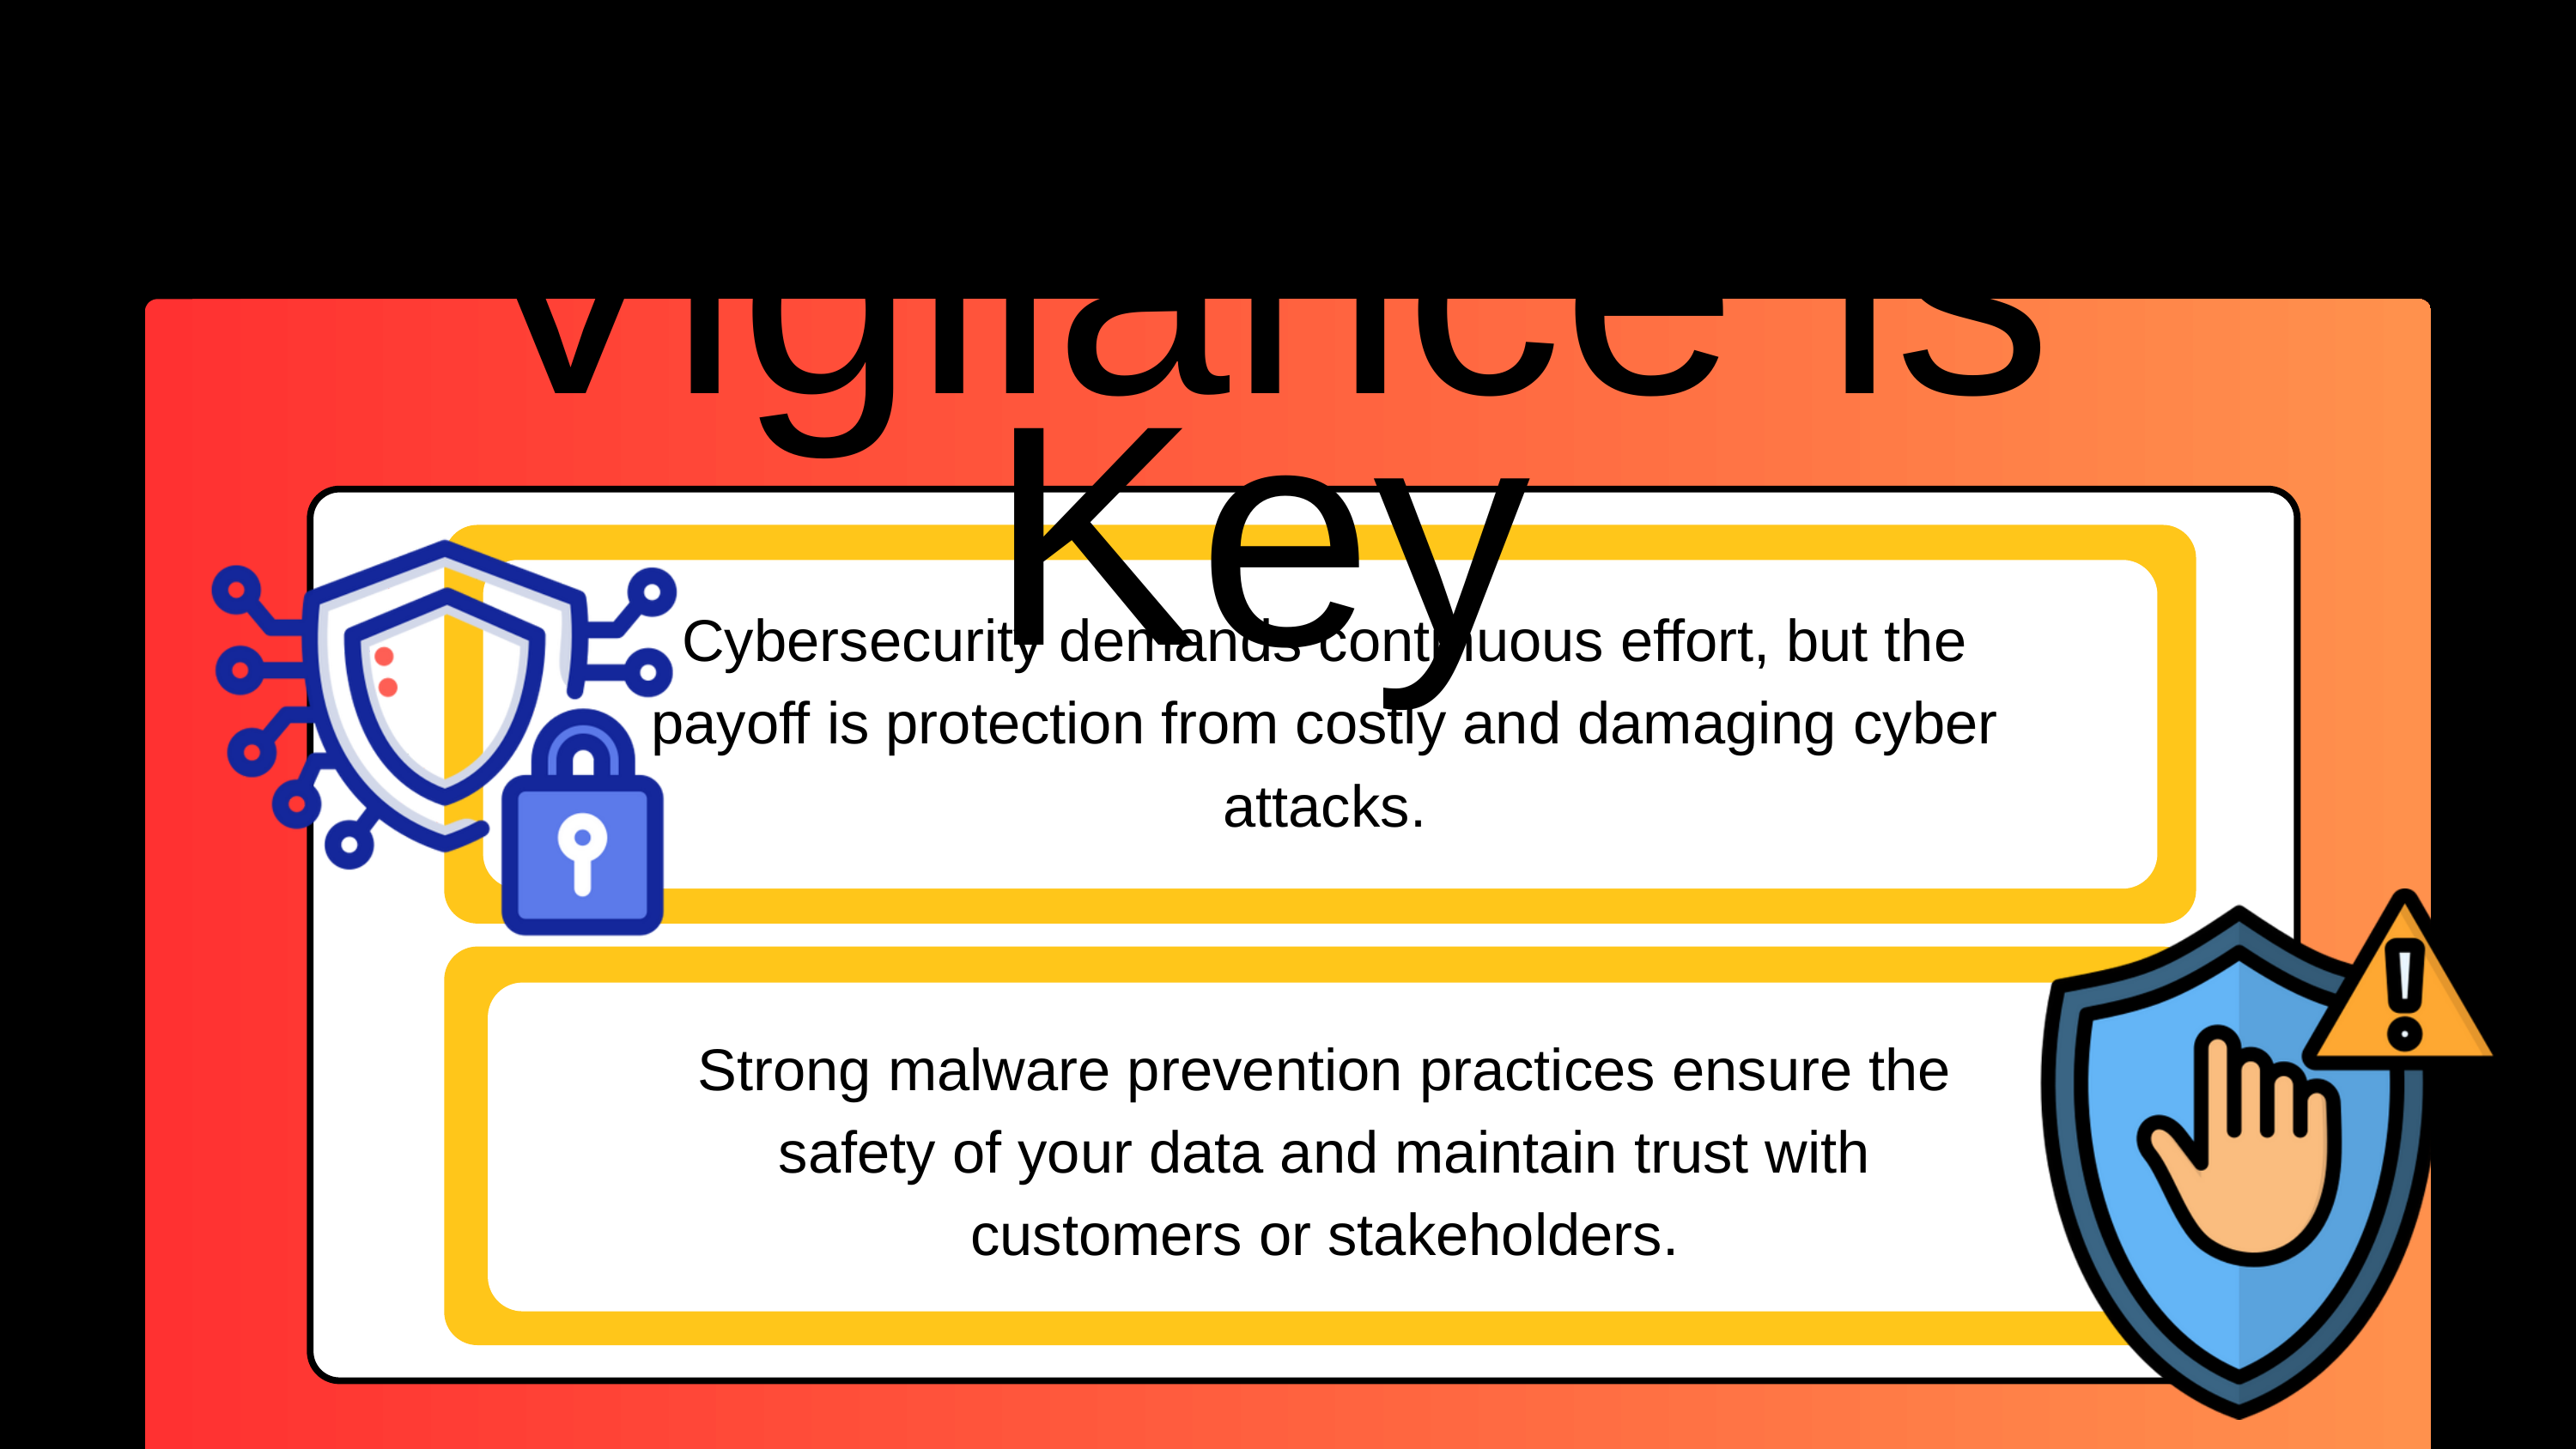

Vigilance is Key

Cybersecurity demands continuous effort, but the payoff is protection from costly and damaging cyber attacks.

Strong malware prevention practices ensure the safety of your data and maintain trust with customers or stakeholders.